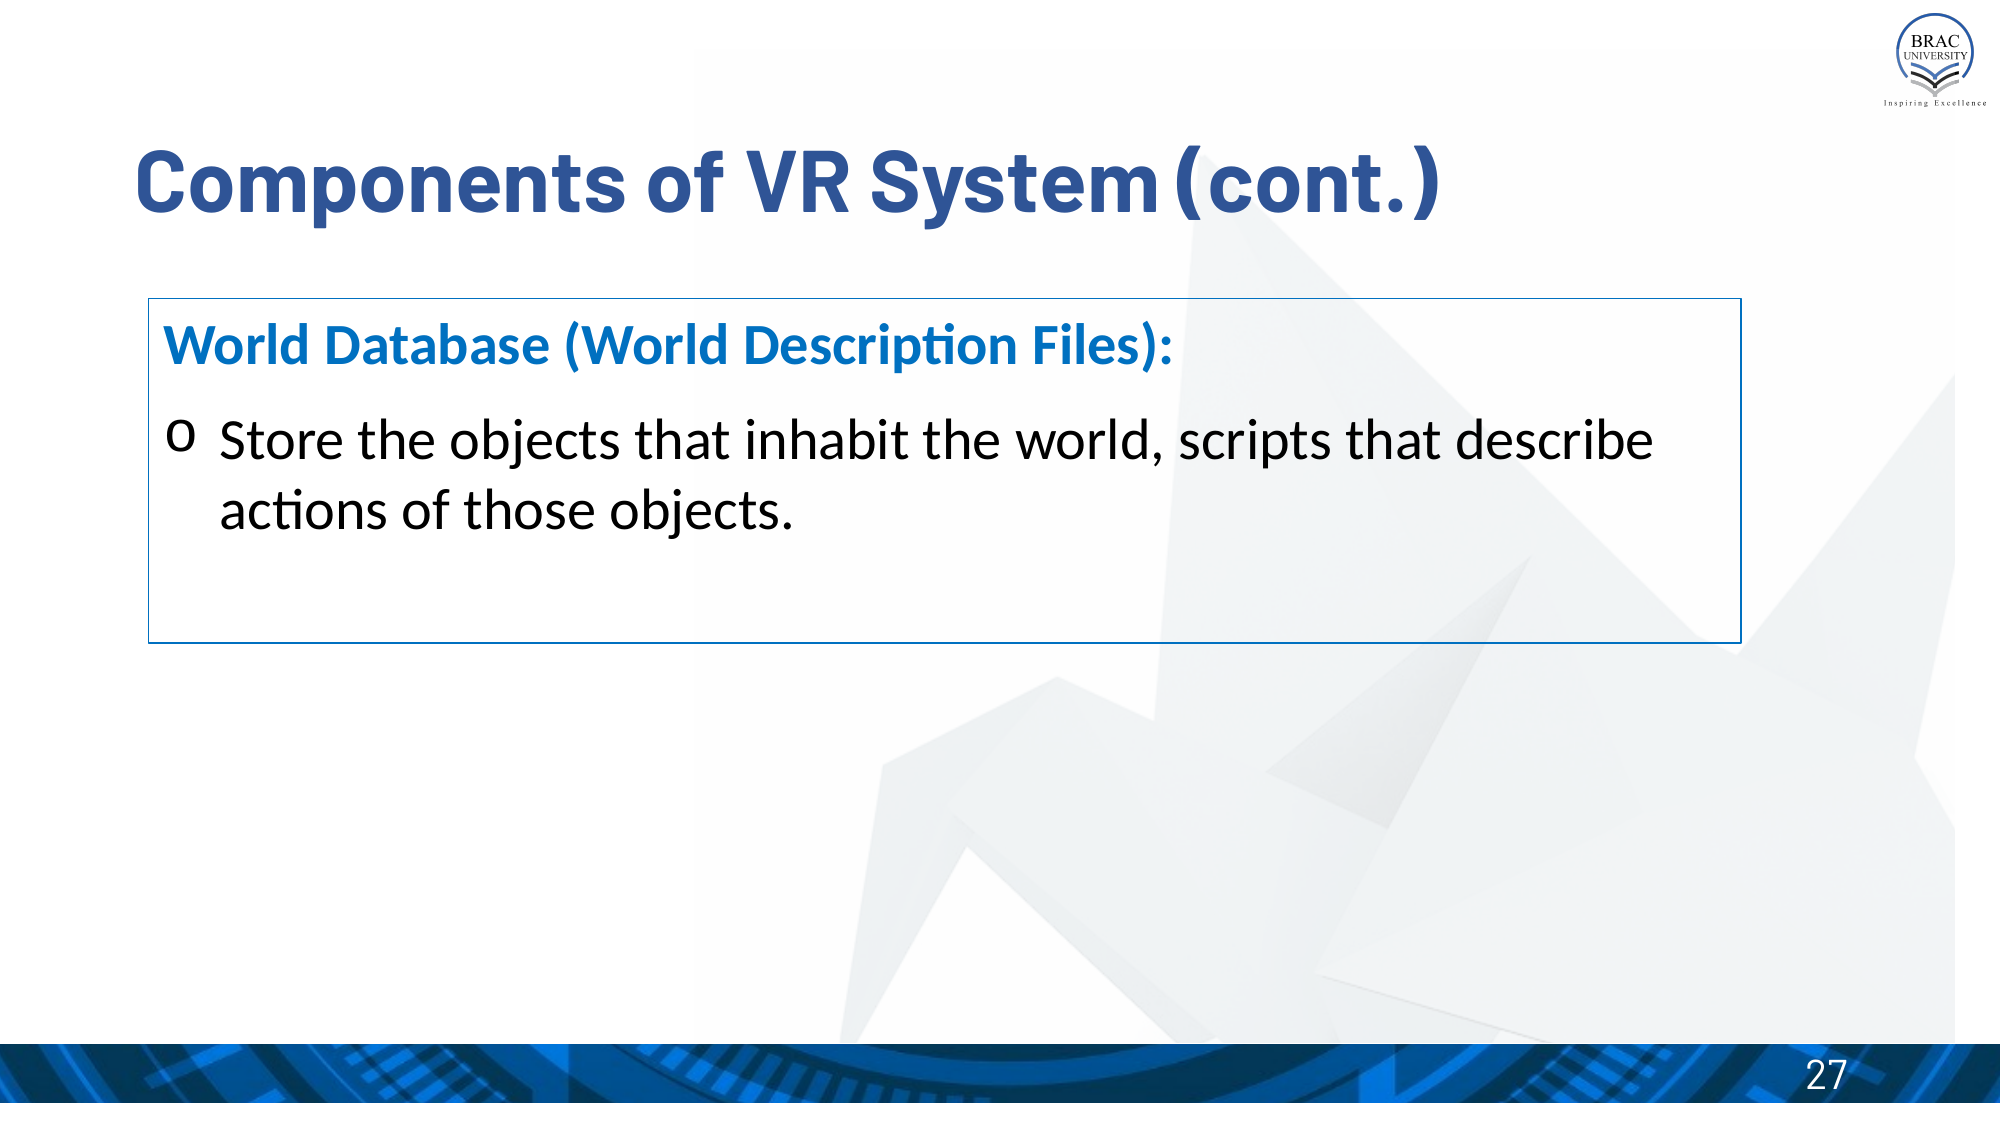

# Components of VR System (cont.)
World Database (World Description Files):
Store the objects that inhabit the world, scripts that describe actions of those objects.

27